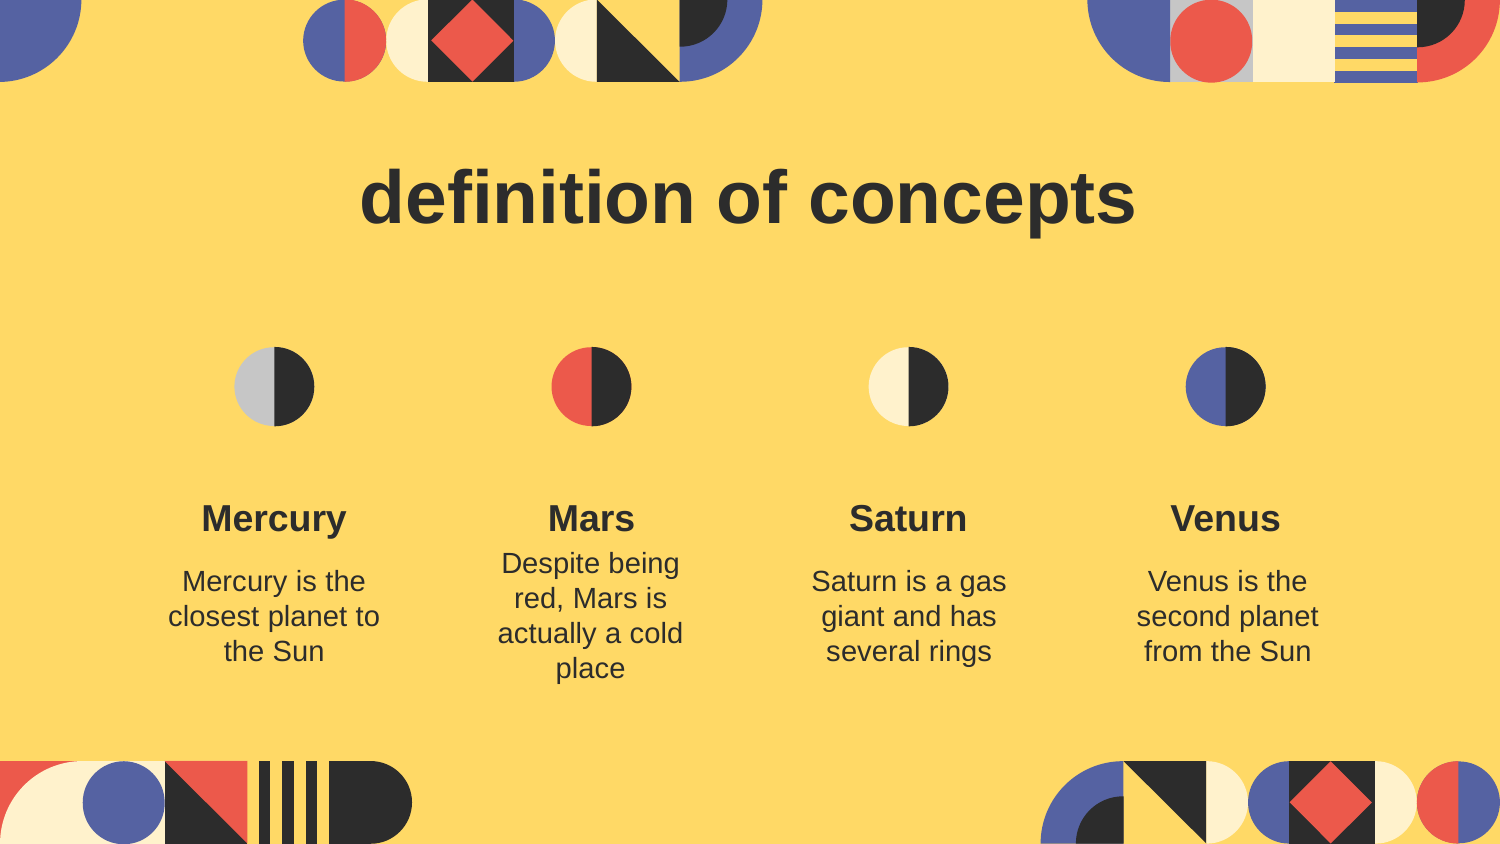

# definition of concepts

Mars
Saturn
Venus
Mercury
Mercury is the closest planet to the Sun
Despite being red, Mars is actually a cold place
Saturn is a gas giant and has several rings
Venus is the second planet from the Sun